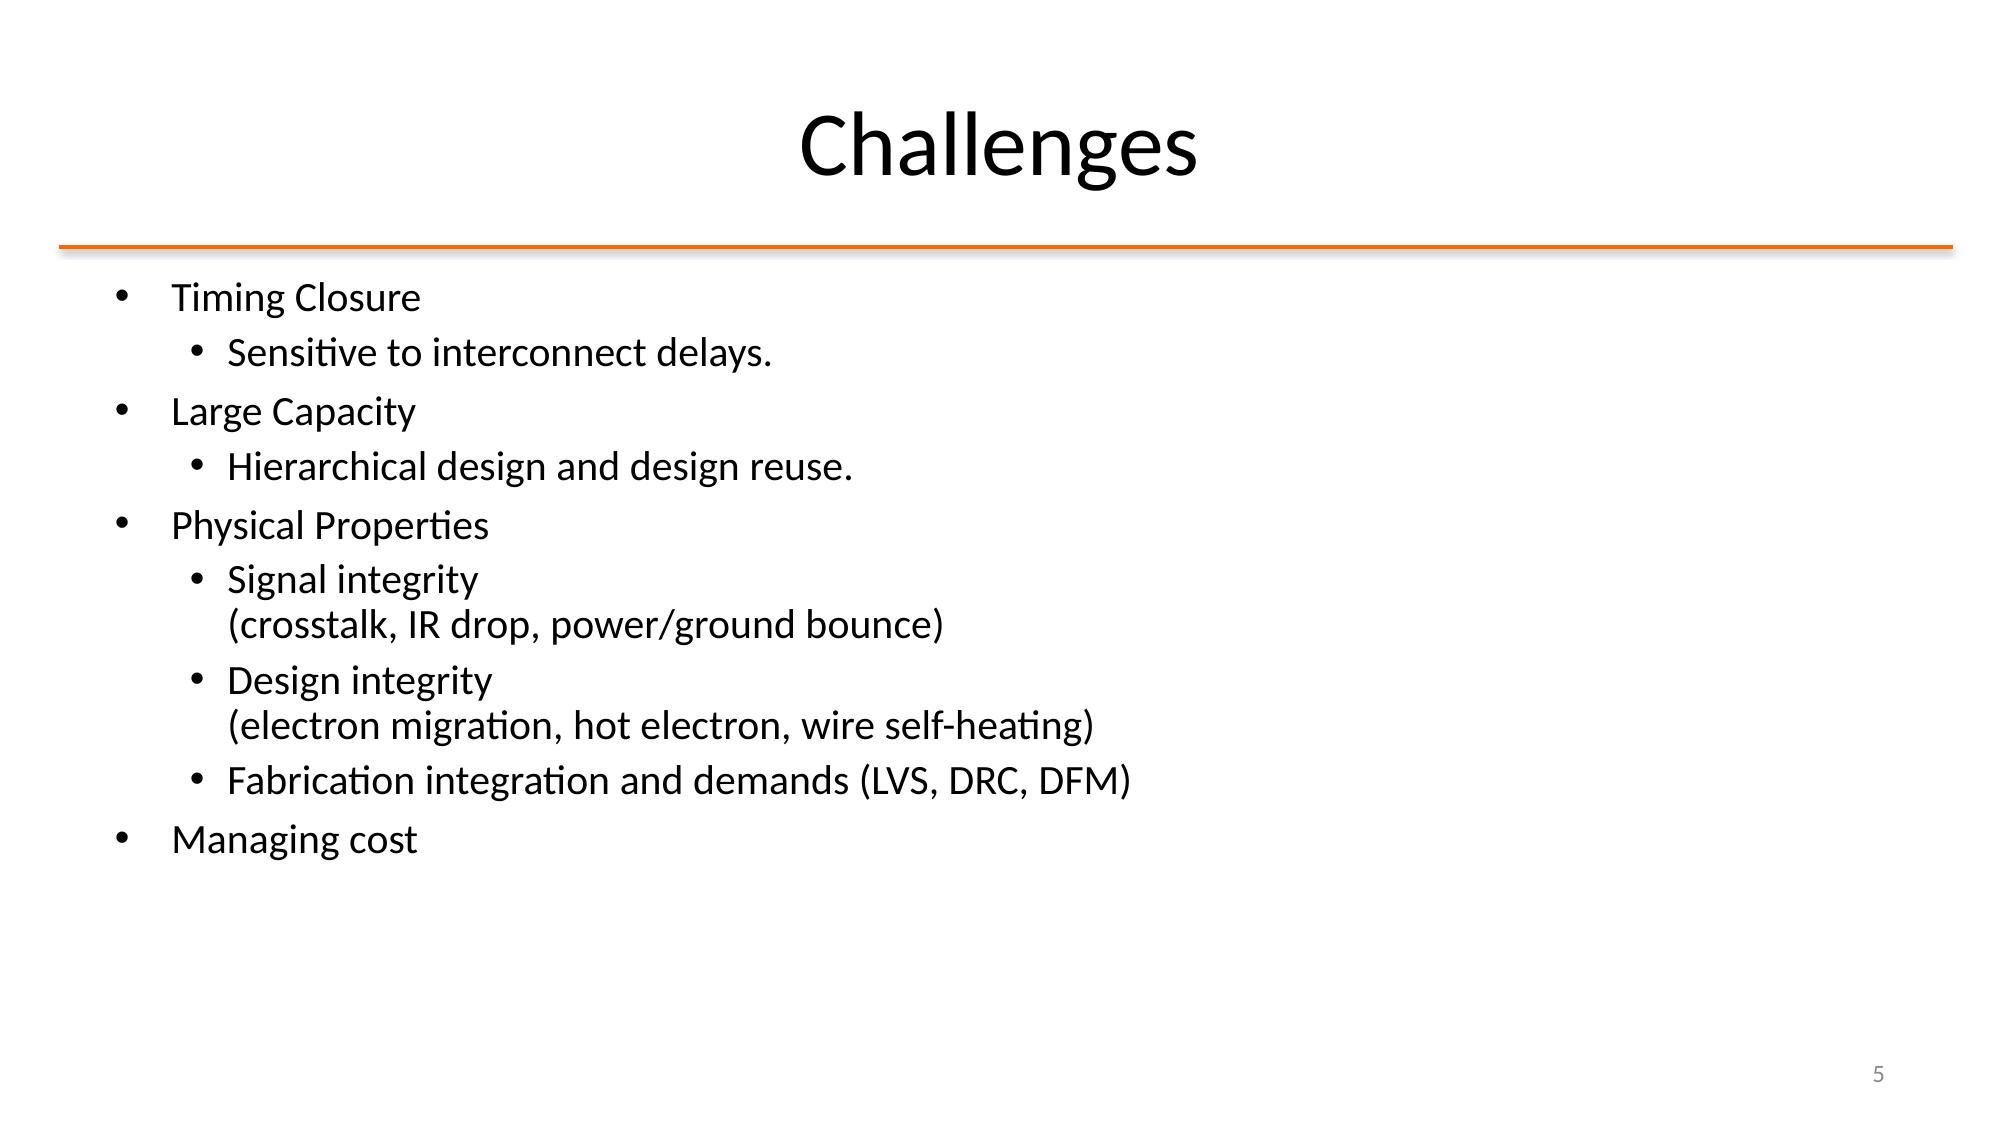

# Challenges
Timing Closure
Sensitive to interconnect delays.
Large Capacity
Hierarchical design and design reuse.
Physical Properties
Signal integrity
(crosstalk, IR drop, power/ground bounce)
Design integrity
(electron migration, hot electron, wire self-heating)
Fabrication integration and demands (LVS, DRC, DFM)
Managing cost
5